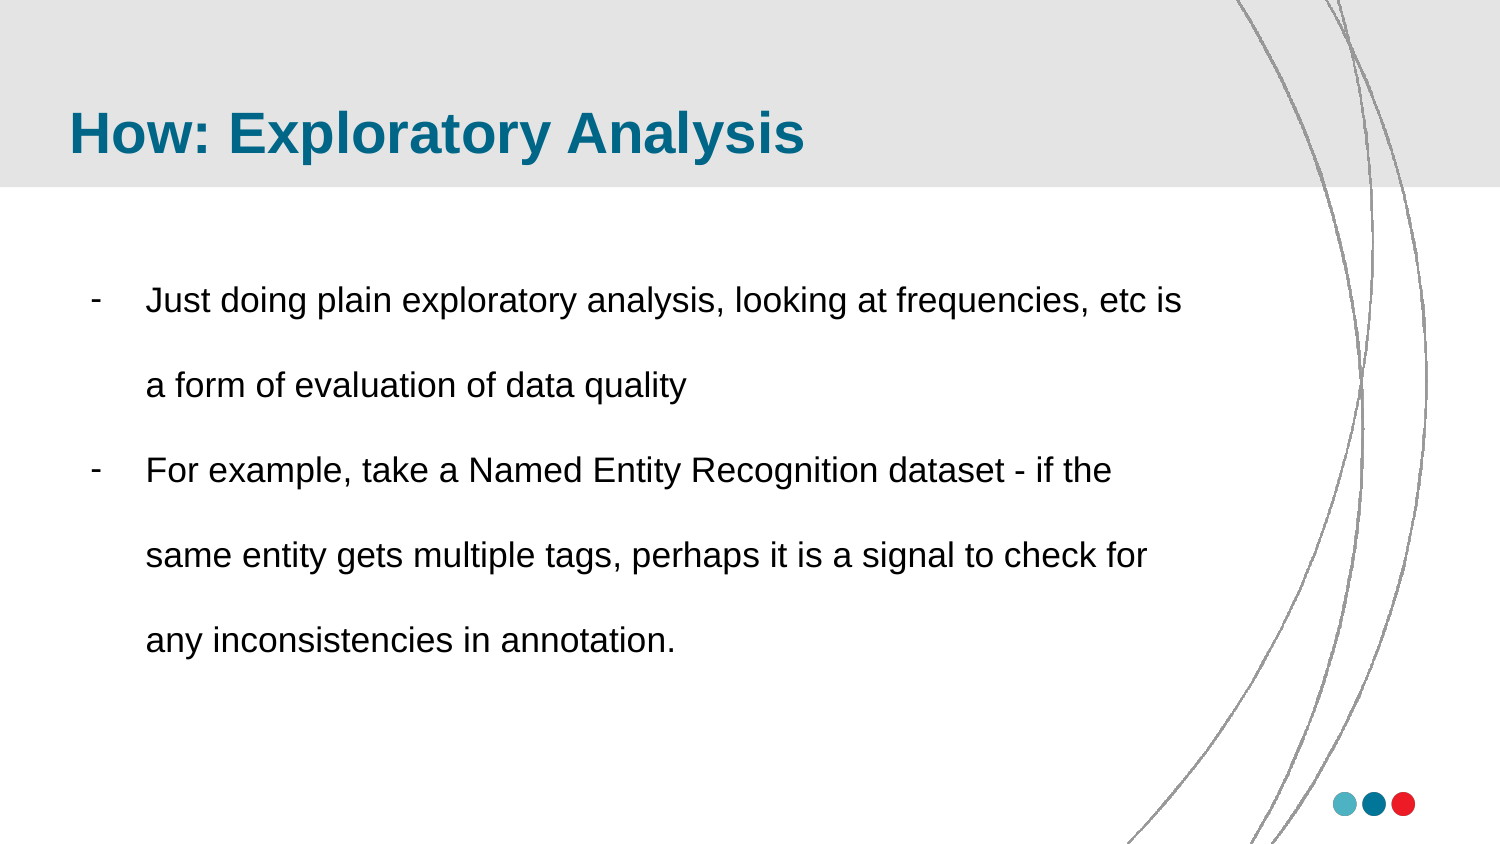

# How: Exploratory Analysis
Just doing plain exploratory analysis, looking at frequencies, etc is a form of evaluation of data quality
For example, take a Named Entity Recognition dataset - if the same entity gets multiple tags, perhaps it is a signal to check for any inconsistencies in annotation.